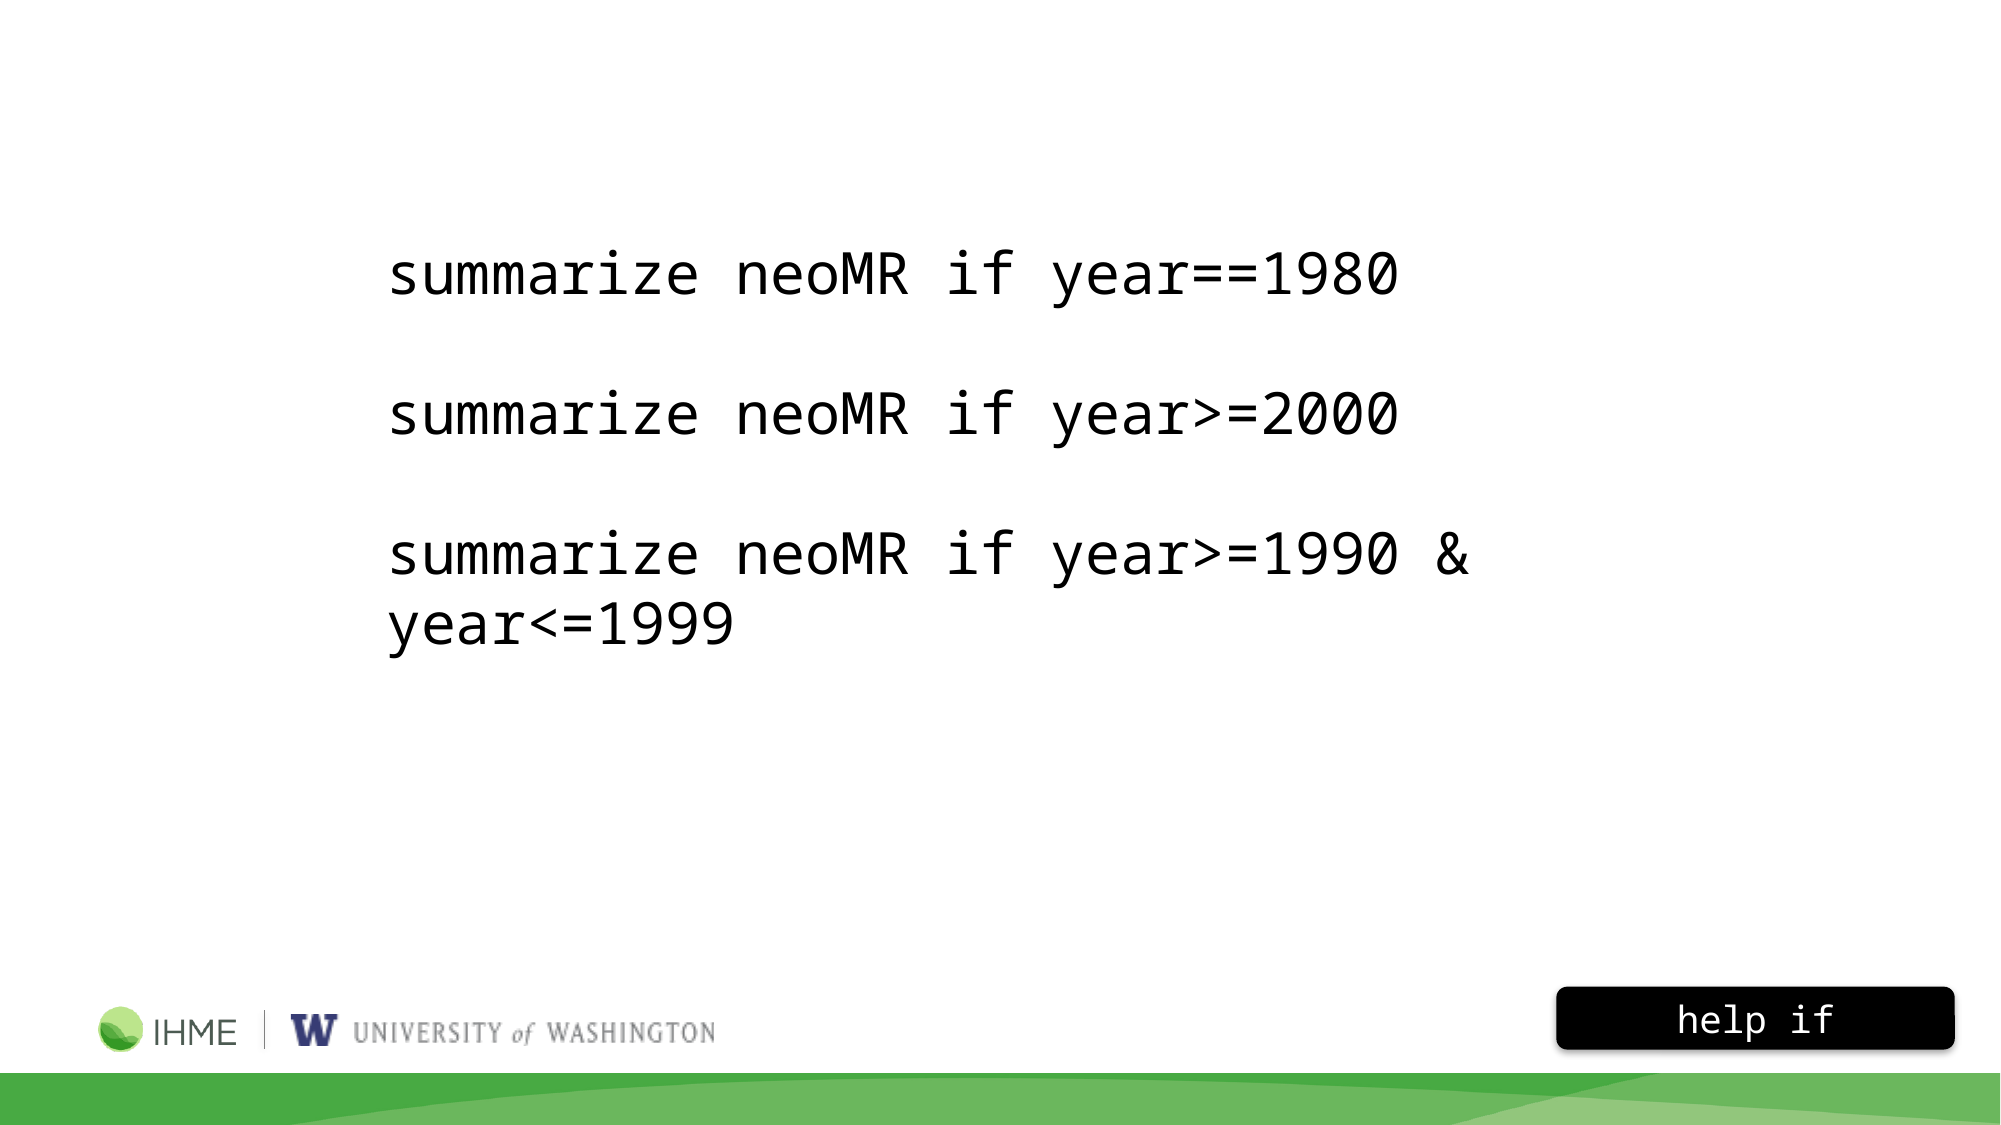

summarize neoMR if year==1980
summarize neoMR if year>=2000
summarize neoMR if year>=1990 & year<=1999

help if